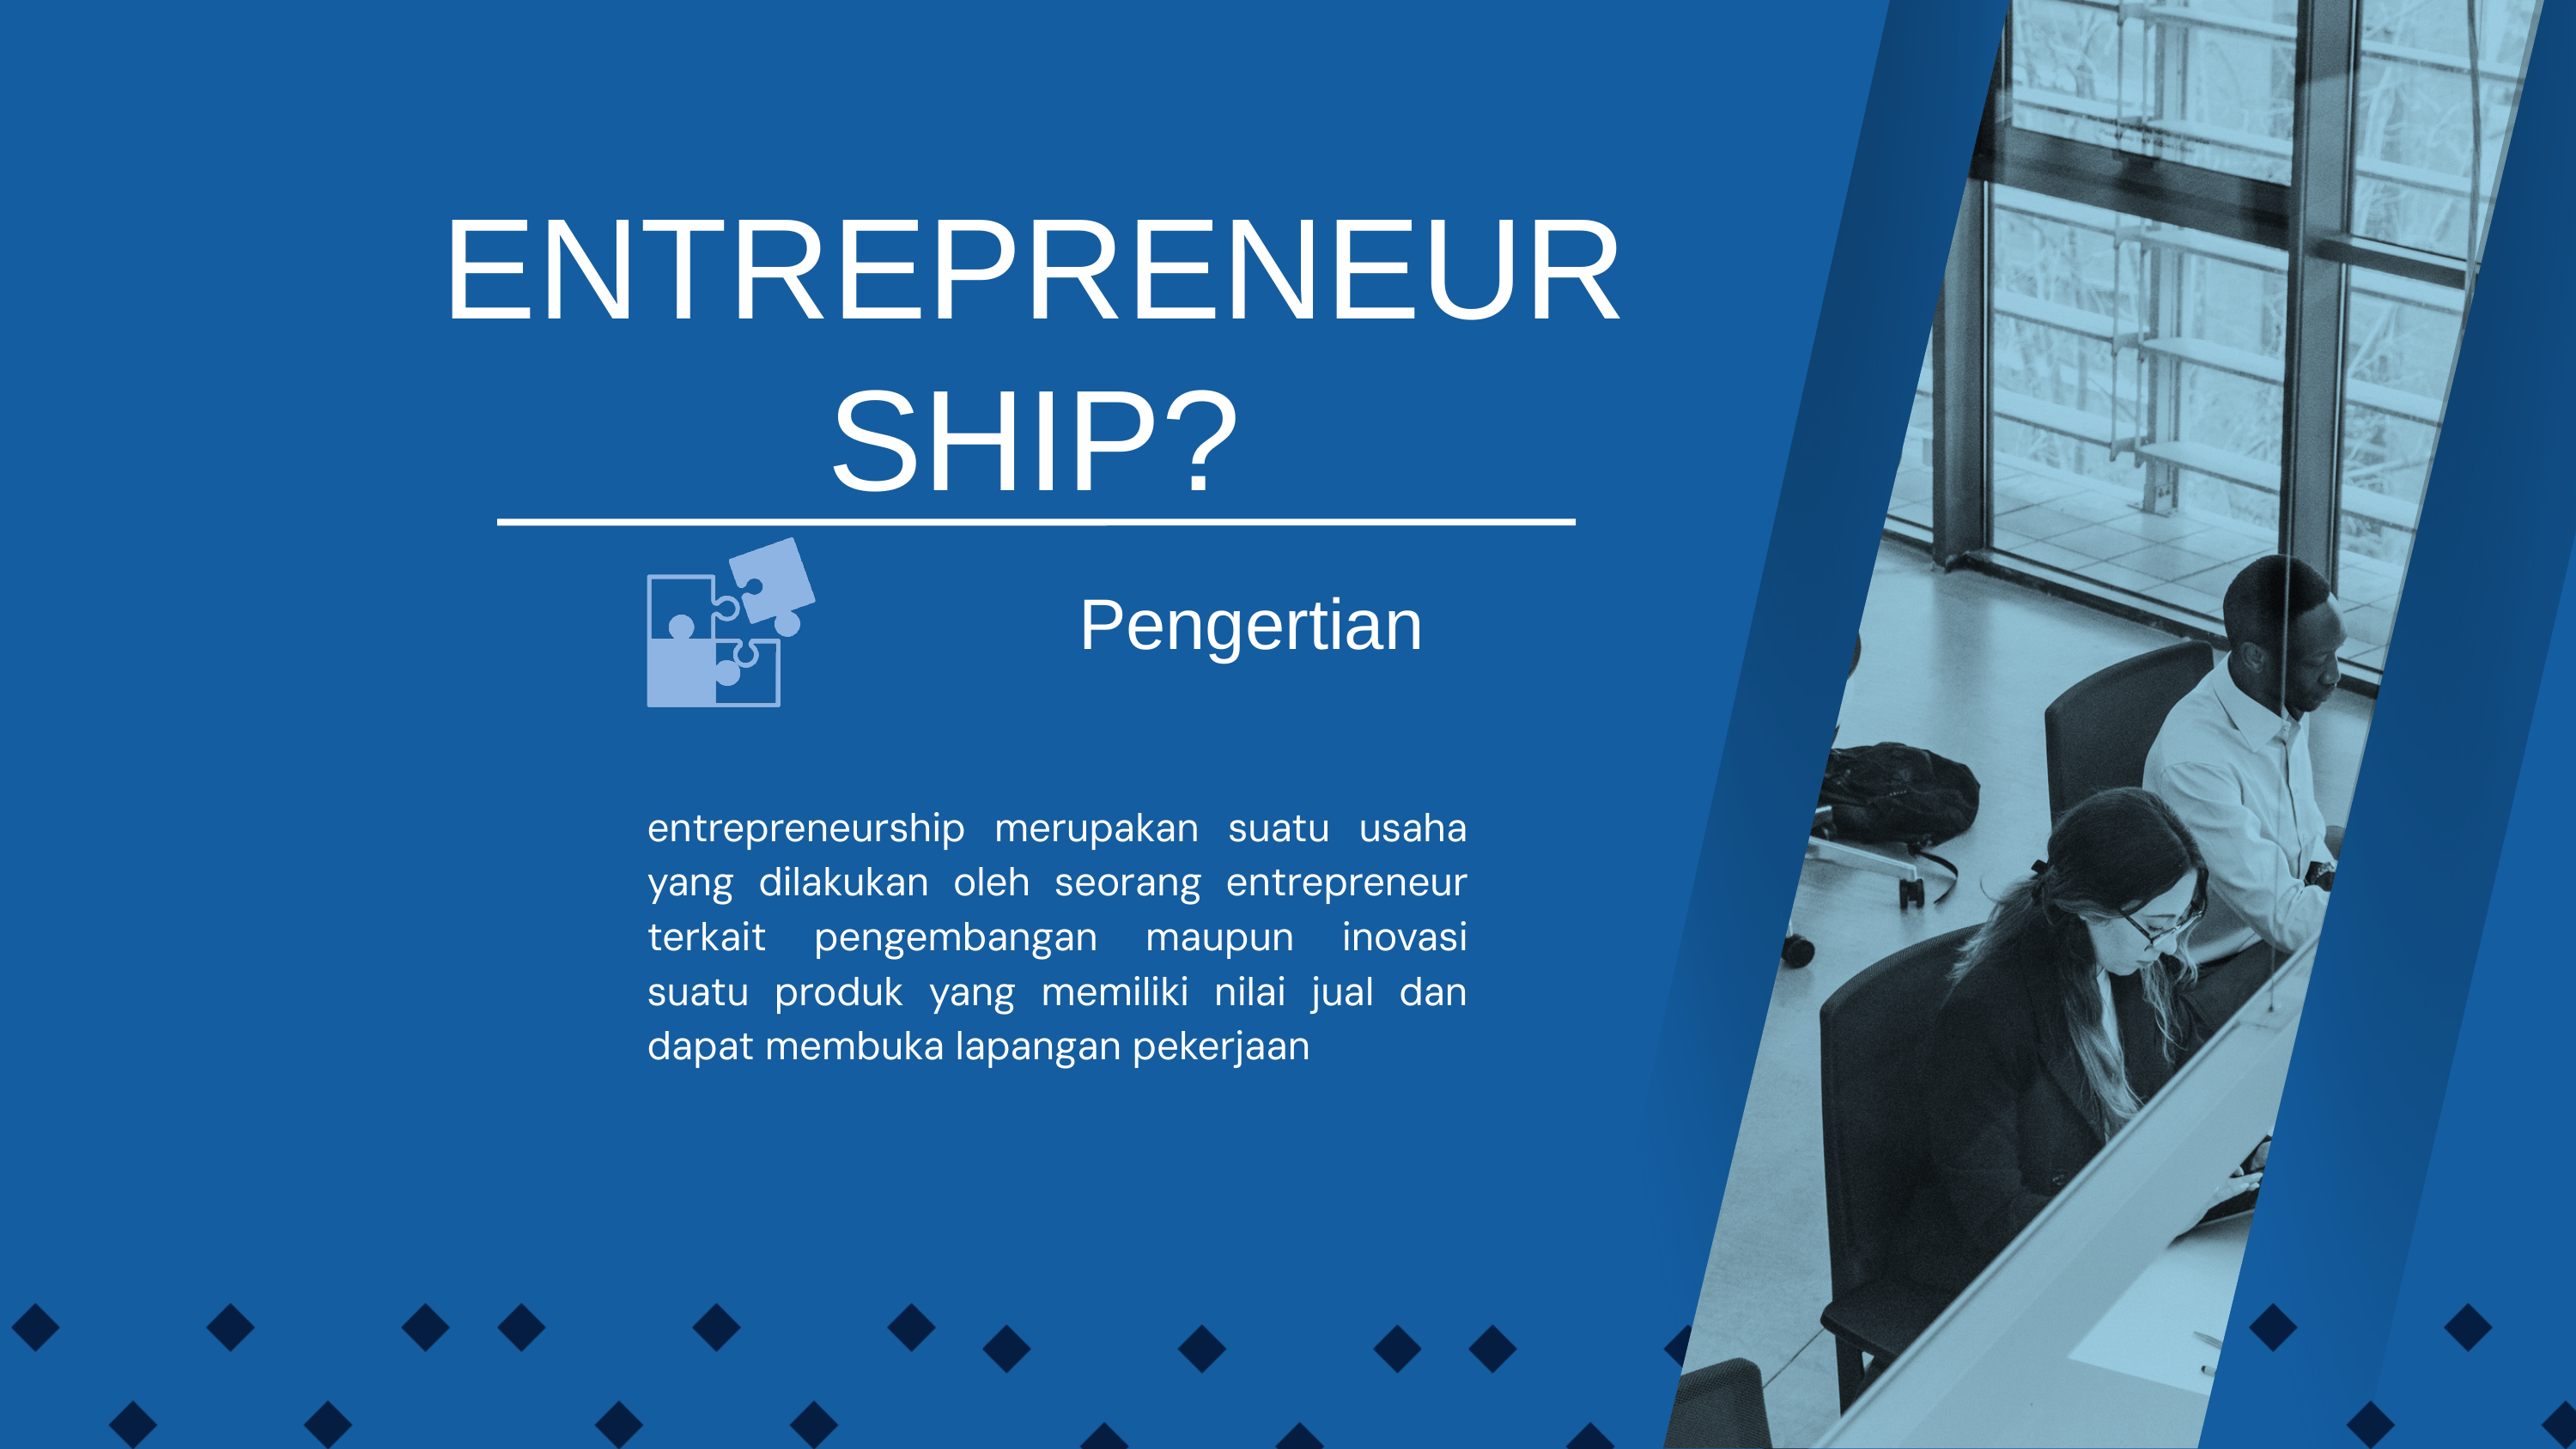

ENTREPRENEURSHIP?

Pengertian

entrepreneurship merupakan suatu usaha yang dilakukan oleh seorang entrepreneur terkait pengembangan maupun inovasi suatu produk yang memiliki nilai jual dan dapat membuka lapangan pekerjaan